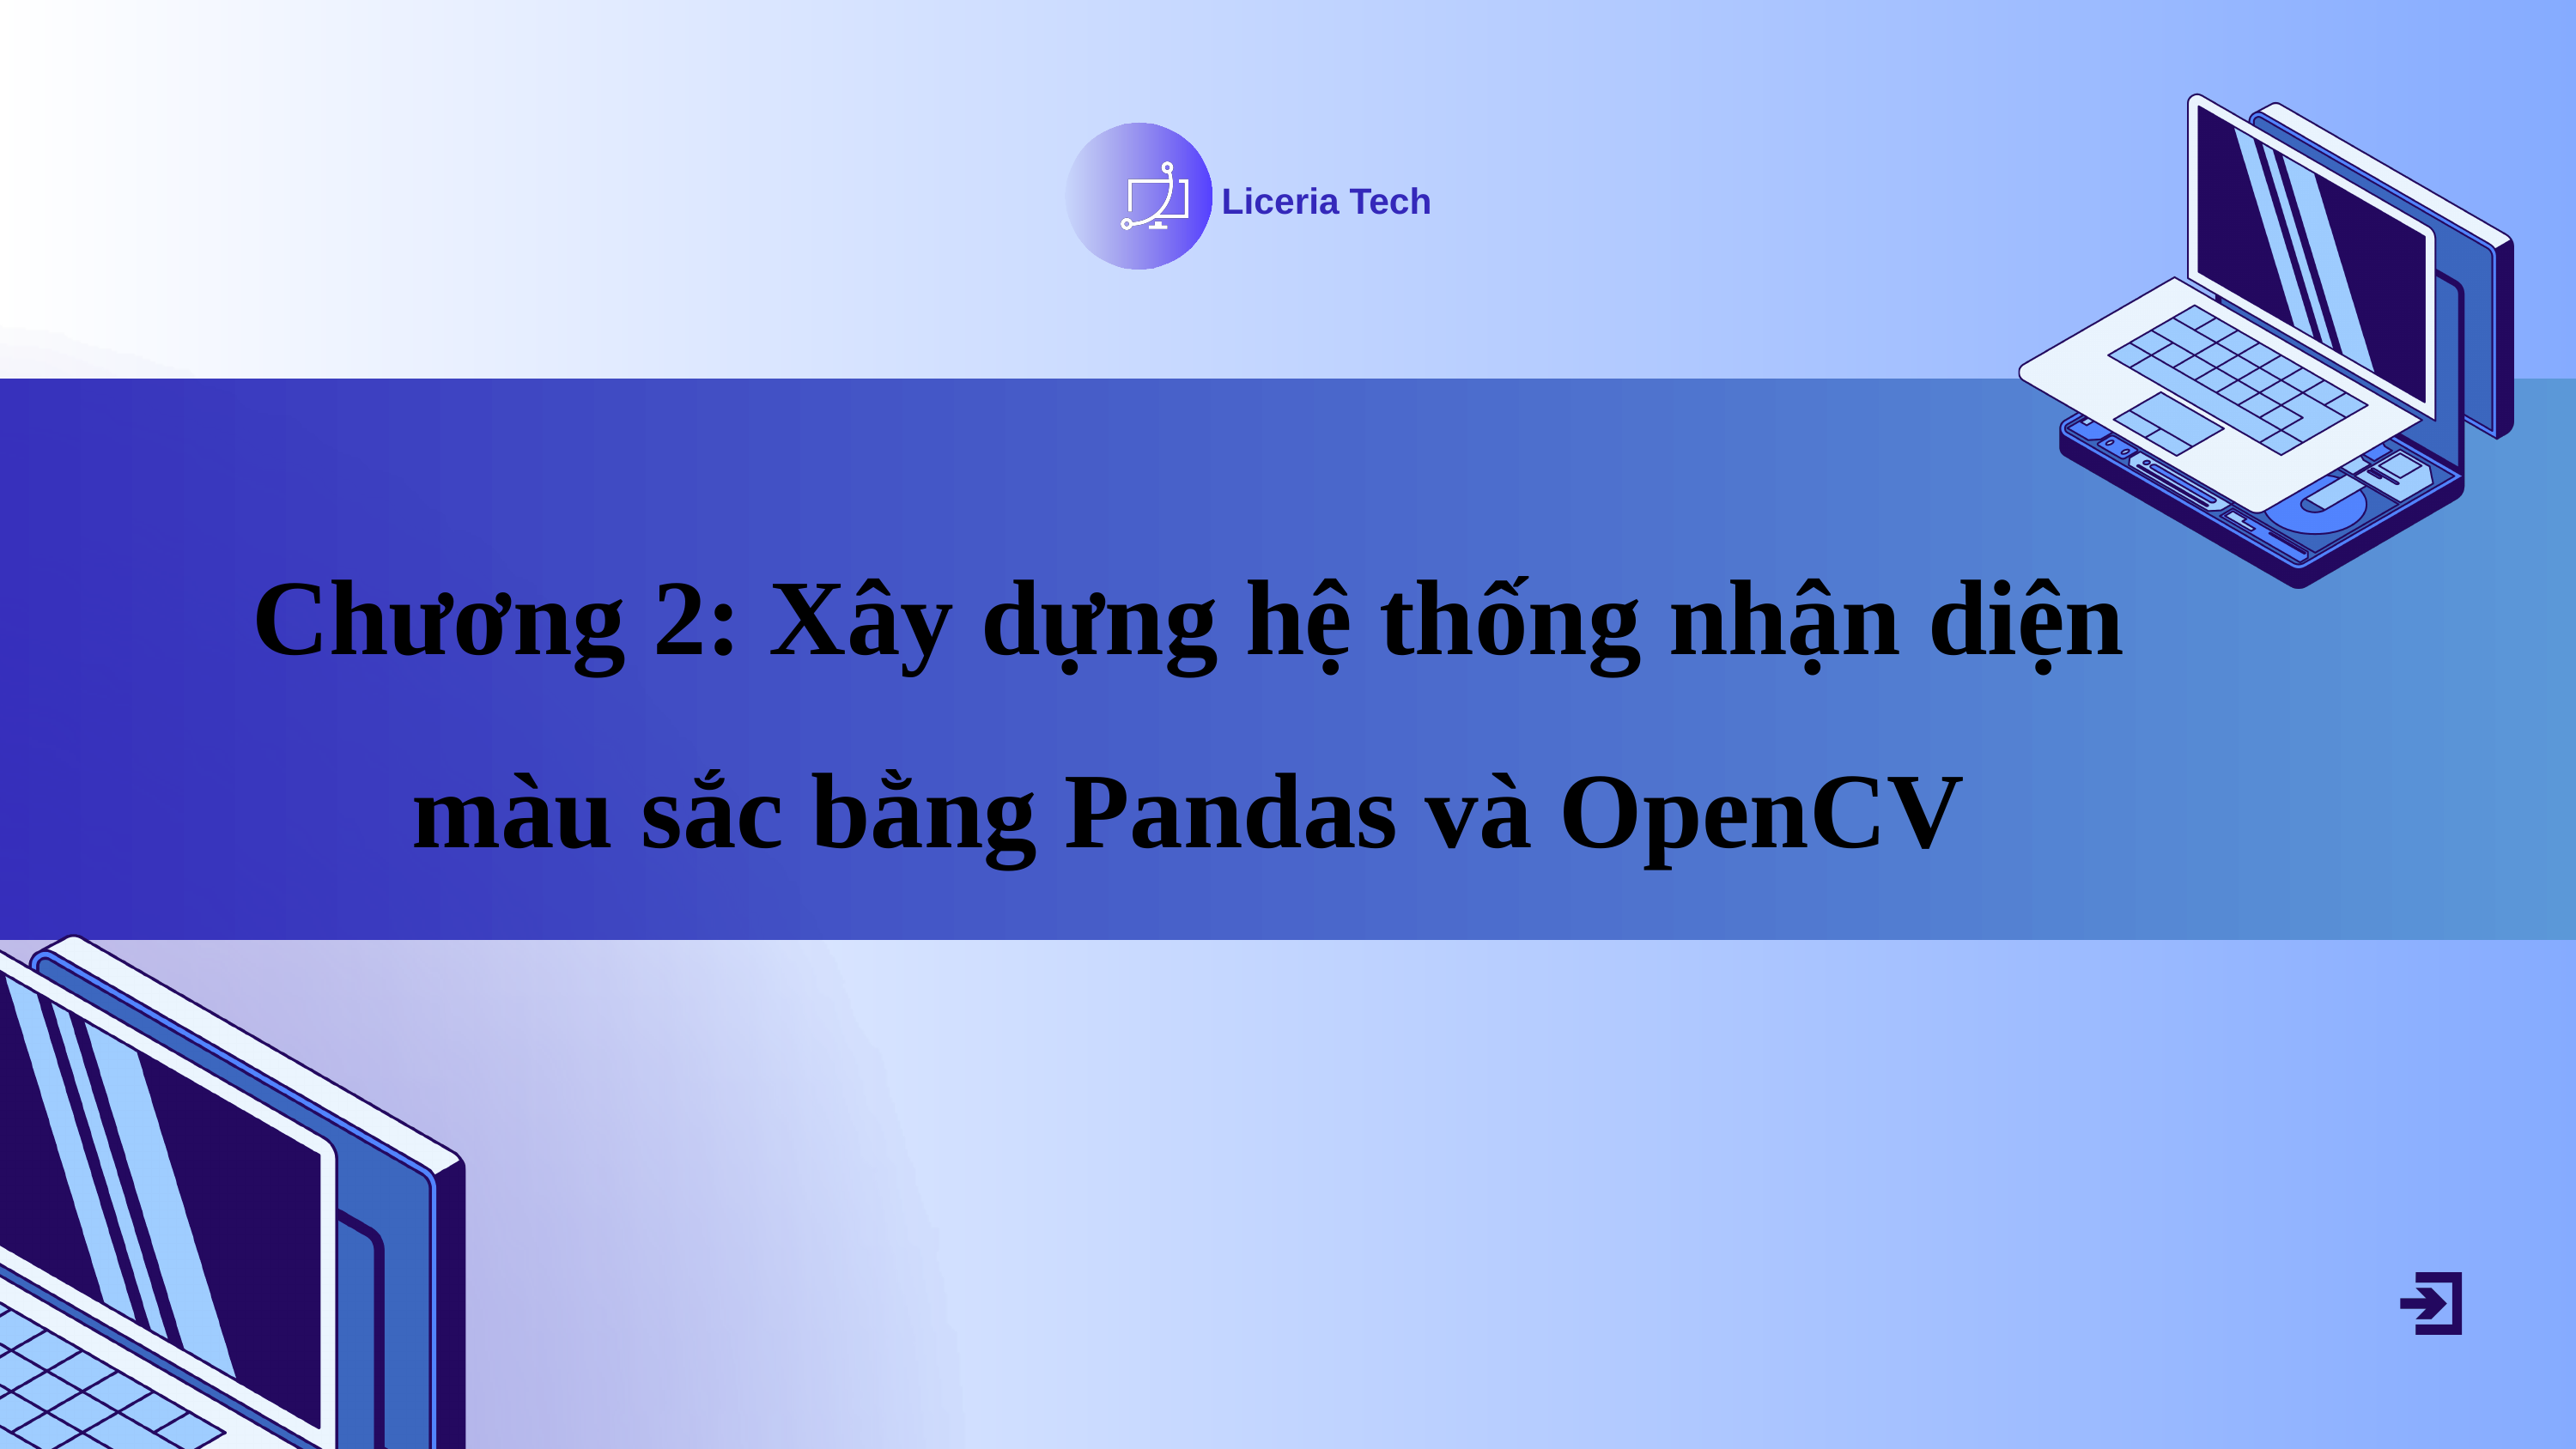

Liceria Tech

Chương 2: Xây dựng hệ thống nhận diện màu sắc bằng Pandas và OpenCV